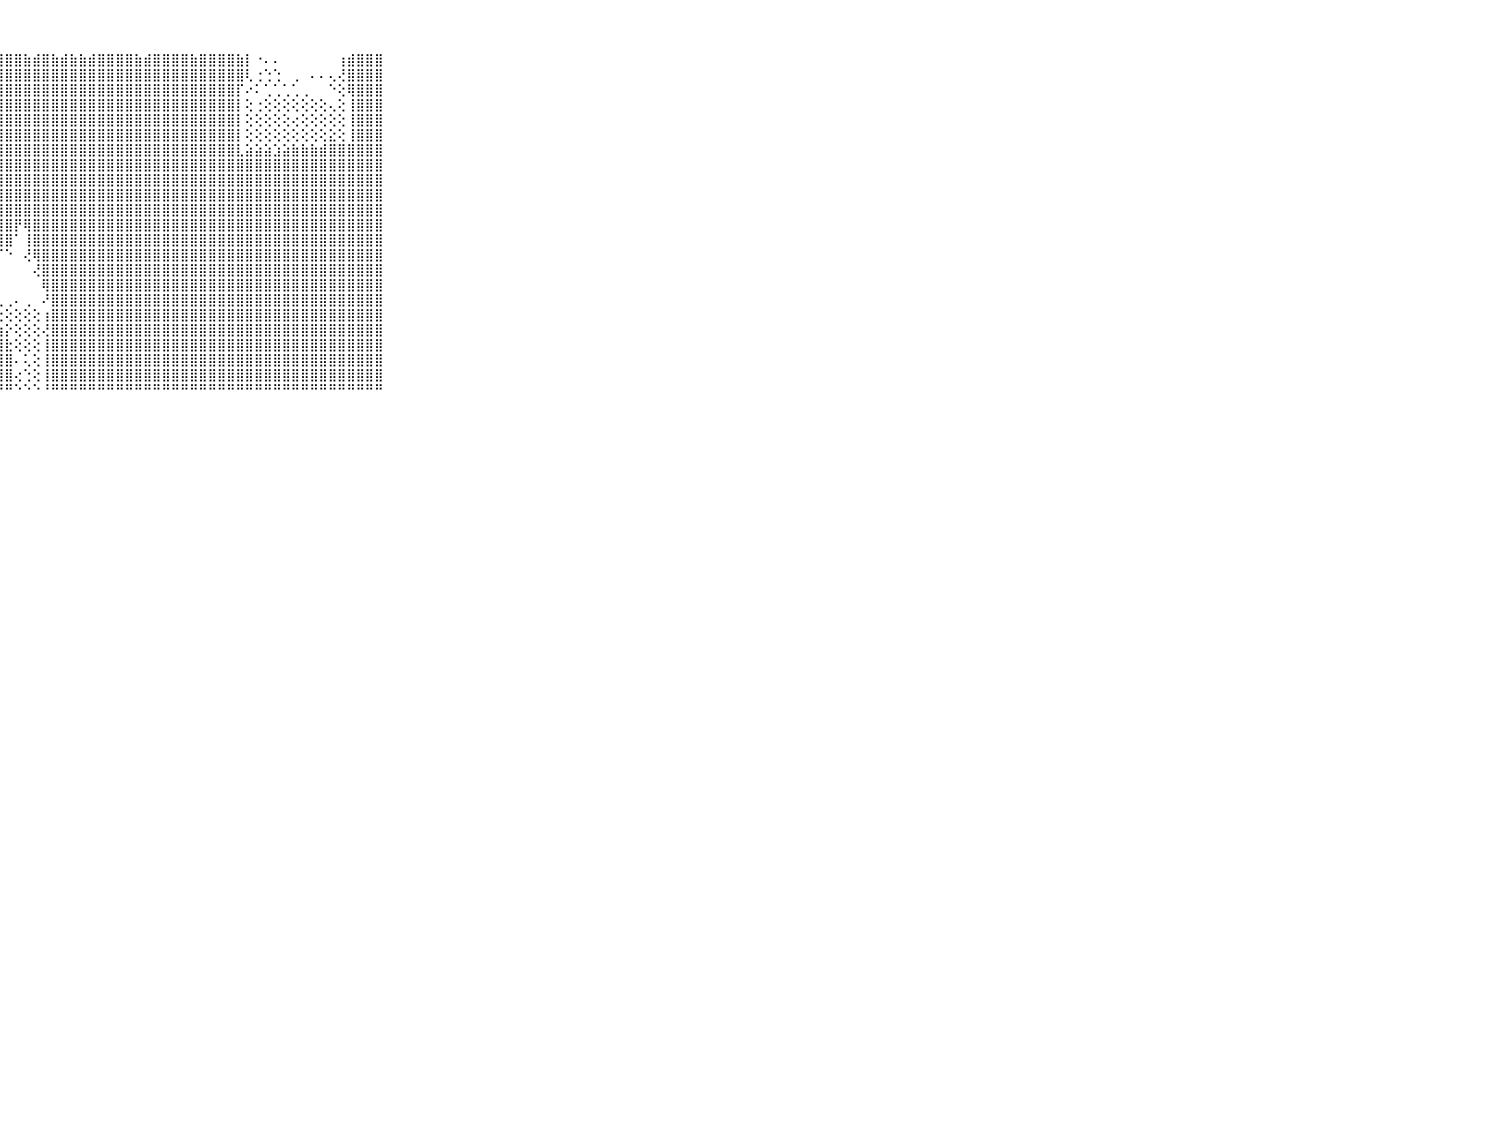

⠀⠀⠀⠀⠀⠀⠀⠀⠀⠀⠀⠀⠀⠔⢔⢑⠁⠀⠀⢄⣰⣴⣦⣷⣾⣿⣿⣿⣿⣿⣷⣾⣿⣷⣾⣷⣷⣾⣿⣿⣿⣿⣷⣾⣿⣿⣿⣿⣷⣿⣿⣿⣿⣷⡇⠐⠄⠄⠀⠀⠀⠀⠀⠀⢰⣾⣿⣿⣿⠀⠀⠀⠀⠀⠀⠀⠀⠀⠀⠀⠀
⠀⠀⠀⠀⠀⠀⠀⠀⠀⠀⠀⢁⢱⢔⢄⢄⢔⢄⢄⢜⢻⢟⣿⣿⣿⣿⣿⣿⣿⣿⣿⣿⣿⣿⣿⣿⣿⣿⣿⣿⣿⣿⣿⣿⣿⣿⣿⣿⣿⣿⣿⣿⣿⣿⢇⢐⢑⢑⠀⢀⠀⠄⠄⢄⢜⣿⣿⣿⣿⠀⠀⠀⠀⠀⠀⠀⠀⠀⠀⠀⠀
⠀⠀⠀⠀⠀⠀⠀⠀⠀⠀⠀⢕⣕⣕⣵⣵⣷⣿⣿⣿⣿⣿⣿⣿⣿⣿⣿⣿⣿⣿⣿⣿⣿⣿⣿⣿⣿⣿⣿⣿⣿⣿⣿⣿⣿⣿⣿⣿⣿⣿⣿⣿⣿⡏⠔⠅⢁⢁⢁⢁⢀⠀⠀⠑⢕⢿⣿⣿⣿⠀⠀⠀⠀⠀⠀⠀⠀⠀⠀⠀⠀
⠀⠀⠀⠀⠀⠀⠀⠀⠀⠀⠀⢕⢱⣿⣿⣿⣿⣿⣿⣿⣿⣿⣿⣿⣿⣿⣿⣿⣿⣿⣿⣿⣿⣿⣿⣿⣿⣿⣿⣿⣿⣿⣿⣿⣿⣿⣿⣿⣿⣿⣿⣿⣿⡇⢕⢐⢕⢕⢕⢕⢕⢕⢕⢄⢕⢸⣿⣿⣿⠀⠀⠀⠀⠀⠀⠀⠀⠀⠀⠀⠀
⠀⠀⠀⠀⠀⠀⠀⠀⠀⠀⠀⢕⢸⣿⣿⣿⣿⣿⣿⣿⣿⣿⣿⣿⣿⣿⣿⣿⣿⣿⣿⣿⣿⣿⣿⣿⣿⣿⣿⣿⣿⣿⣿⣿⣿⣿⣿⣿⣿⣿⣿⣿⣿⡇⢕⢕⢕⢕⢕⢔⢕⢕⢕⢕⢕⢸⣿⣿⣿⠀⠀⠀⠀⠀⠀⠀⠀⠀⠀⠀⠀
⠀⠀⠀⠀⠀⠀⠀⠀⠀⠀⠀⠀⢜⣿⣿⣿⣿⣿⣿⣿⣿⣿⣿⣿⣟⣝⣹⣿⣿⣿⣿⣿⣿⣿⣿⣿⣿⣿⣿⣿⣿⣿⣿⣿⣿⣿⣿⣿⣿⣿⣿⣿⣿⡇⢕⢕⢕⢕⢕⢕⢕⢕⢕⣕⢕⢸⣿⣿⣿⠀⠀⠀⠀⠀⠀⠀⠀⠀⠀⠀⠀
⠀⠀⠀⠀⠀⠀⠀⠀⠀⠀⠀⣇⢕⢹⣿⣿⣿⣿⣏⣿⣿⣿⣿⣿⣿⣿⣿⣿⣿⣿⣿⣿⣿⣿⣿⣿⣿⣿⣿⣿⣿⣿⣿⣿⣿⣿⣿⣿⣿⣿⣿⣿⣿⣇⣵⣵⣵⣱⣵⣷⣷⣷⣾⣿⣿⣿⣿⣿⣿⠀⠀⠀⠀⠀⠀⠀⠀⠀⠀⠀⠀
⠀⠀⠀⠀⠀⠀⠀⠀⠀⠀⠀⣿⣷⣼⣿⣿⣿⣿⣿⣿⣿⣿⣿⣿⣿⣿⣿⣿⣿⣿⣿⣿⣿⣿⣿⣿⣿⣿⣿⣿⣿⣿⣿⣿⣿⣿⣿⣿⣿⣿⣿⣿⣿⣿⣿⣿⣿⣿⣿⣿⣿⣿⣿⣿⣿⣿⣿⣿⣿⠀⠀⠀⠀⠀⠀⠀⠀⠀⠀⠀⠀
⠀⠀⠀⠀⠀⠀⠀⠀⠀⠀⠀⣿⣾⣿⣿⣿⣿⣿⣿⣿⣿⣿⣿⣿⡟⢻⣿⣿⣿⣿⣿⣿⣿⣿⣿⣿⣿⣿⣿⣿⣿⣿⣿⣿⣿⣿⣿⣿⣿⣿⣿⣿⣿⣿⣿⣿⣿⣿⣿⣿⣿⣿⣿⣿⣿⣿⣿⣿⣿⠀⠀⠀⠀⠀⠀⠀⠀⠀⠀⠀⠀
⠀⠀⠀⠀⠀⠀⠀⠀⠀⠀⠀⣿⣿⣿⣿⣿⣿⣿⣿⣿⣿⣿⣿⣿⣿⣿⣿⣿⣿⣿⣿⣿⣿⣿⣿⣿⣿⣿⣿⣿⣿⣿⣿⣿⣿⣿⣿⣿⣿⣿⣿⣿⣿⣿⣿⣿⣿⣿⣿⣿⣿⣿⣿⣿⣿⣿⣿⣿⣿⠀⠀⠀⠀⠀⠀⠀⠀⠀⠀⠀⠀
⠀⠀⠀⠀⠀⠀⠀⠀⠀⠀⠀⣿⣿⣿⣿⣟⣿⣿⣿⣿⣿⣿⣿⣿⣽⣿⣿⣿⣿⣿⣿⣿⣿⣿⣿⣿⣿⣿⣿⣿⣿⣿⣿⣿⣿⣿⣿⣿⣿⣿⣿⣿⣿⣿⣿⣿⣿⣿⣿⣿⣿⣿⣿⣿⣿⣿⣿⣿⣿⠀⠀⠀⠀⠀⠀⠀⠀⠀⠀⠀⠀
⠀⠀⠀⠀⠀⠀⠀⠀⠀⠀⠀⣿⣿⣿⣿⣿⣿⣿⣿⣿⣿⣿⣿⣿⣯⣽⣽⣿⣿⡟⢿⣿⣿⣿⣿⣿⣿⣿⣿⣿⣿⣿⣿⣿⣿⣿⣿⣿⣿⣿⣿⣿⣿⣿⣿⣿⣿⣿⣿⣿⣿⣿⣿⣿⣿⣿⣿⣿⣿⠀⠀⠀⠀⠀⠀⠀⠀⠀⠀⠀⠀
⠀⠀⠀⠀⠀⠀⠀⠀⠀⠀⠀⣿⣿⣿⣿⣿⣿⣮⢝⢿⣿⣿⣿⣿⣿⣿⣿⣿⣿⠁⢸⣿⣿⣿⣿⣿⣿⣿⣿⣿⣿⣿⣿⣿⣿⣿⣿⣿⣿⣿⣿⣿⣿⣿⣿⣿⣿⣿⣿⣿⣿⣿⣿⣿⣿⣿⣿⣿⣿⠀⠀⠀⠀⠀⠀⠀⠀⠀⠀⠀⠀
⠀⠀⠀⠀⠀⠀⠀⠀⠀⠀⠀⣿⣿⣿⣿⣿⣿⣿⣷⡕⢝⢟⢟⠟⠻⠿⠟⠋⠑⠀⢜⢿⣿⣿⣿⣿⣿⣿⣿⣿⣿⣿⣿⣿⣿⣿⣿⣿⣿⣿⣿⣿⣿⣿⣿⣿⣿⣿⣿⣿⣿⣿⣿⣿⣿⣿⣿⣿⣿⠀⠀⠀⠀⠀⠀⠀⠀⠀⠀⠀⠀
⠀⠀⠀⠀⠀⠀⠀⠀⠀⠀⠀⣿⣿⣿⣿⣿⣿⣿⣿⣿⣕⢑⢕⠔⠀⠀⠀⠀⠀⠀⠀⢜⣿⣿⣿⣿⣿⣿⣿⣿⣿⣿⣿⣿⣿⣿⣿⣿⣿⣿⣿⣿⣿⣿⣿⣿⣿⣿⣿⣿⣿⣿⣿⣿⣿⣿⣿⣿⣿⠀⠀⠀⠀⠀⠀⠀⠀⠀⠀⠀⠀
⠀⠀⠀⠀⠀⠀⠀⠀⠀⠀⠀⣿⣿⣿⣿⣿⣿⣿⣿⣿⣿⡕⠔⢔⢔⢀⠄⠀⠀⠀⠀⠀⢿⣿⣿⣿⣿⣿⣿⣿⣿⣿⣿⣿⣿⣿⣿⣿⣿⣿⣿⣿⣿⣿⣿⣿⣿⣿⣿⣿⣿⣿⣿⣿⣿⣿⣿⣿⣿⠀⠀⠀⠀⠀⠀⠀⠀⠀⠀⠀⠀
⠀⠀⠀⠀⠀⠀⠀⠀⠀⠀⠀⣿⣿⣿⣿⣿⣿⣿⣿⣿⣿⣿⡔⠔⢔⢔⢄⢀⢀⠄⢀⠀⠜⣿⣿⣿⣿⣿⣿⣿⣿⣿⣿⣿⣿⣿⣿⣿⣿⣿⣿⣿⣿⣿⣿⣿⣿⣿⣿⣿⣿⣿⣿⣿⣿⣿⣿⣿⣿⠀⠀⠀⠀⠀⠀⠀⠀⠀⠀⠀⠀
⠀⠀⠀⠀⠀⠀⠀⠀⠀⠀⠀⣿⣿⣿⣿⣿⣿⣿⣿⣿⣿⣿⣿⣷⣵⣕⢕⢕⢕⢕⢕⢕⢰⣿⣿⣿⣿⣿⣿⣿⣿⣿⣿⣿⣿⣿⣿⣿⣿⣿⣿⣿⣿⣿⣿⣿⣿⣿⣿⣿⣿⣿⣿⣿⣿⣿⣿⣿⣿⠀⠀⠀⠀⠀⠀⠀⠀⠀⠀⠀⠀
⠀⠀⠀⠀⠀⠀⠀⠀⠀⠀⠀⣿⣿⣿⣿⣿⣿⣿⣿⣿⣿⣿⣿⣿⣿⣿⣿⣷⡕⢕⢕⢕⢜⣿⣿⣿⣿⣿⣿⣿⣿⣿⣿⣿⣿⣿⣿⣿⣿⣿⣿⣿⣿⣿⣿⣿⣿⣿⣿⣿⣿⣿⣿⣿⣿⣿⣿⣿⣿⠀⠀⠀⠀⠀⠀⠀⠀⠀⠀⠀⠀
⠀⠀⠀⠀⠀⠀⠀⠀⠀⠀⠀⣿⣿⣿⣿⣿⣿⣿⣿⣿⣿⣿⣿⣿⣿⣿⣿⣿⣗⢕⢕⢕⢸⣿⣿⣿⣿⣿⣿⣿⣿⣿⣿⣿⣿⣿⣿⣿⣿⣿⣿⣿⣿⣿⣿⣿⣿⣿⣿⣿⣿⣿⣿⣿⣿⣿⣿⣿⣿⠀⠀⠀⠀⠀⠀⠀⠀⠀⠀⠀⠀
⠀⠀⠀⠀⠀⠀⠀⠀⠀⠀⠀⣿⣿⣿⣿⣿⣿⣿⣿⣿⣿⣿⣿⣿⣿⣿⣿⣿⣿⠄⢅⢕⢸⣿⣿⣿⣿⣿⣿⣿⣿⣿⣿⣿⣿⣿⣿⣿⣿⣿⣿⣿⣿⣿⣿⣿⣿⣿⣿⣿⣿⣿⣿⣿⣿⣿⣿⣿⣿⠀⠀⠀⠀⠀⠀⠀⠀⠀⠀⠀⠀
⠀⠀⠀⠀⠀⠀⠀⠀⠀⠀⠀⣿⣿⣿⣿⣿⣿⣿⣿⣿⣿⣿⣿⣿⣿⣿⣿⣿⣿⢔⢑⢕⢸⣿⣿⣿⣿⣿⣿⣿⣿⣿⣿⣿⣿⣿⣿⣿⣿⣿⣿⣿⣿⣿⣿⣿⣿⣿⣿⣿⣿⣿⣿⣿⣿⣿⣿⣿⣿⠀⠀⠀⠀⠀⠀⠀⠀⠀⠀⠀⠀
⠀⠀⠀⠀⠀⠀⠀⠀⠀⠀⠀⠛⠛⠛⠛⠛⠛⠛⠛⠛⠛⠛⠛⠛⠛⠛⠛⠛⠛⠑⠑⠑⠘⠛⠛⠛⠛⠛⠛⠛⠛⠛⠛⠛⠛⠛⠛⠛⠛⠛⠛⠛⠛⠛⠛⠛⠛⠛⠛⠛⠛⠛⠛⠛⠛⠛⠛⠛⠛⠀⠀⠀⠀⠀⠀⠀⠀⠀⠀⠀⠀